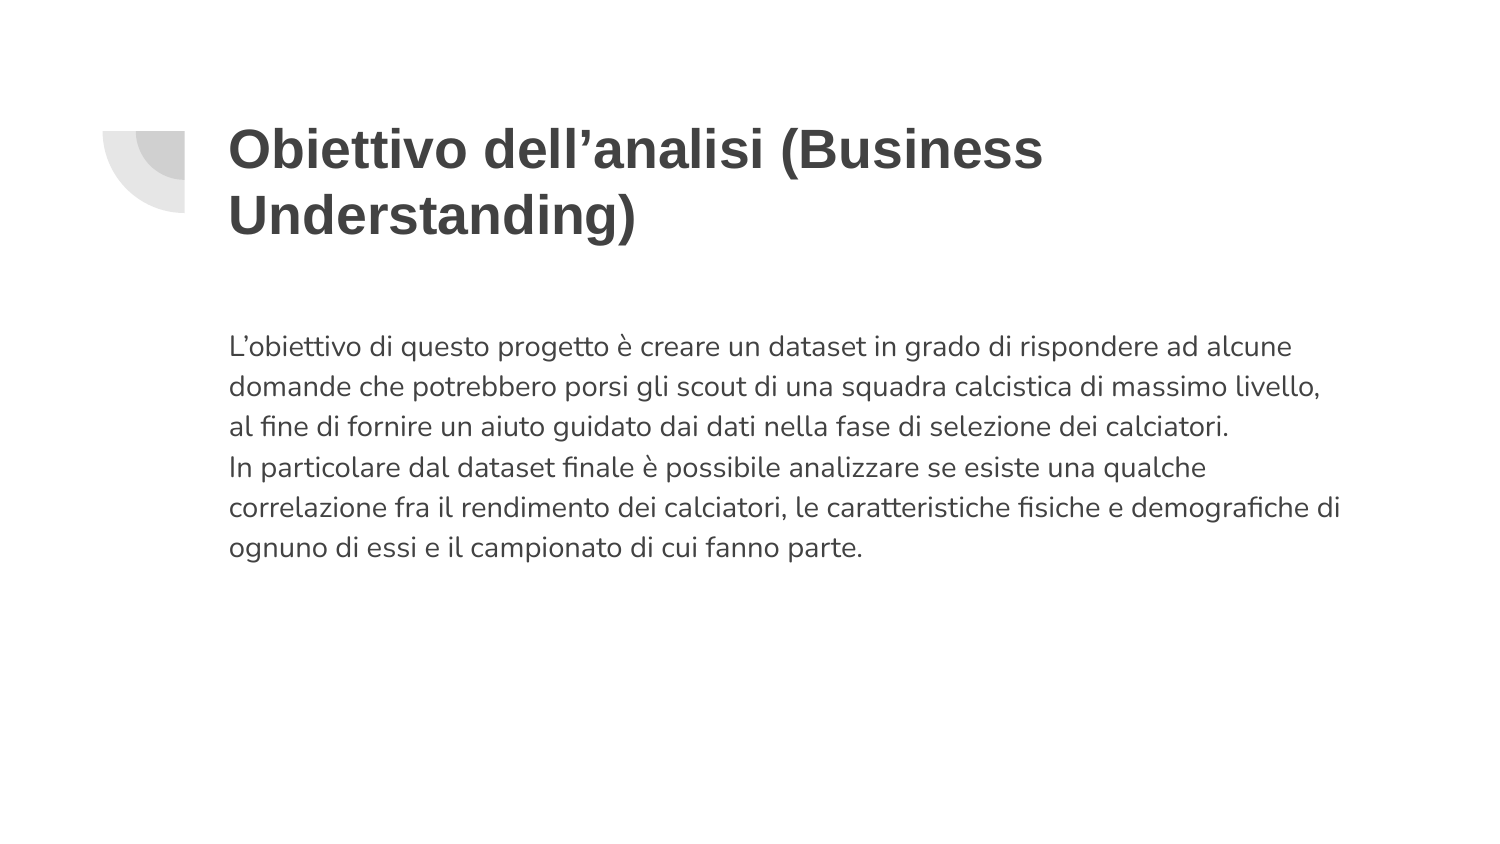

# Obiettivo dell’analisi (Business Understanding)
L’obiettivo di questo progetto è creare un dataset in grado di rispondere ad alcune domande che potrebbero porsi gli scout di una squadra calcistica di massimo livello, al fine di fornire un aiuto guidato dai dati nella fase di selezione dei calciatori.
In particolare dal dataset finale è possibile analizzare se esiste una qualche correlazione fra il rendimento dei calciatori, le caratteristiche fisiche e demografiche di ognuno di essi e il campionato di cui fanno parte.